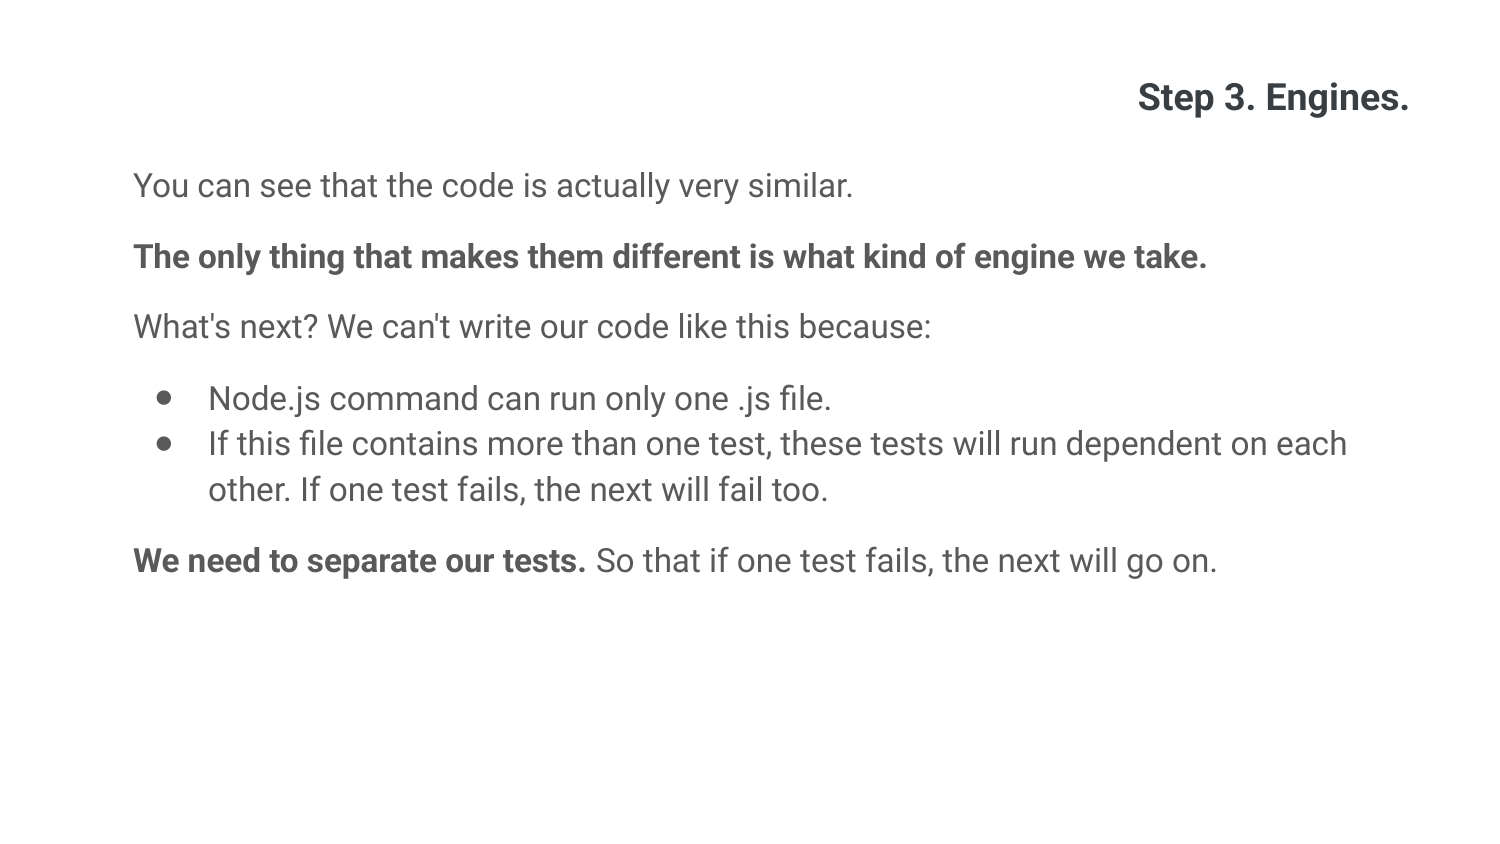

Step 3. Engines.
You can see that the code is actually very similar.
The only thing that makes them different is what kind of engine we take.
What's next? We can't write our code like this because:
Node.js command can run only one .js file.
If this file contains more than one test, these tests will run dependent on each other. If one test fails, the next will fail too.
We need to separate our tests. So that if one test fails, the next will go on.